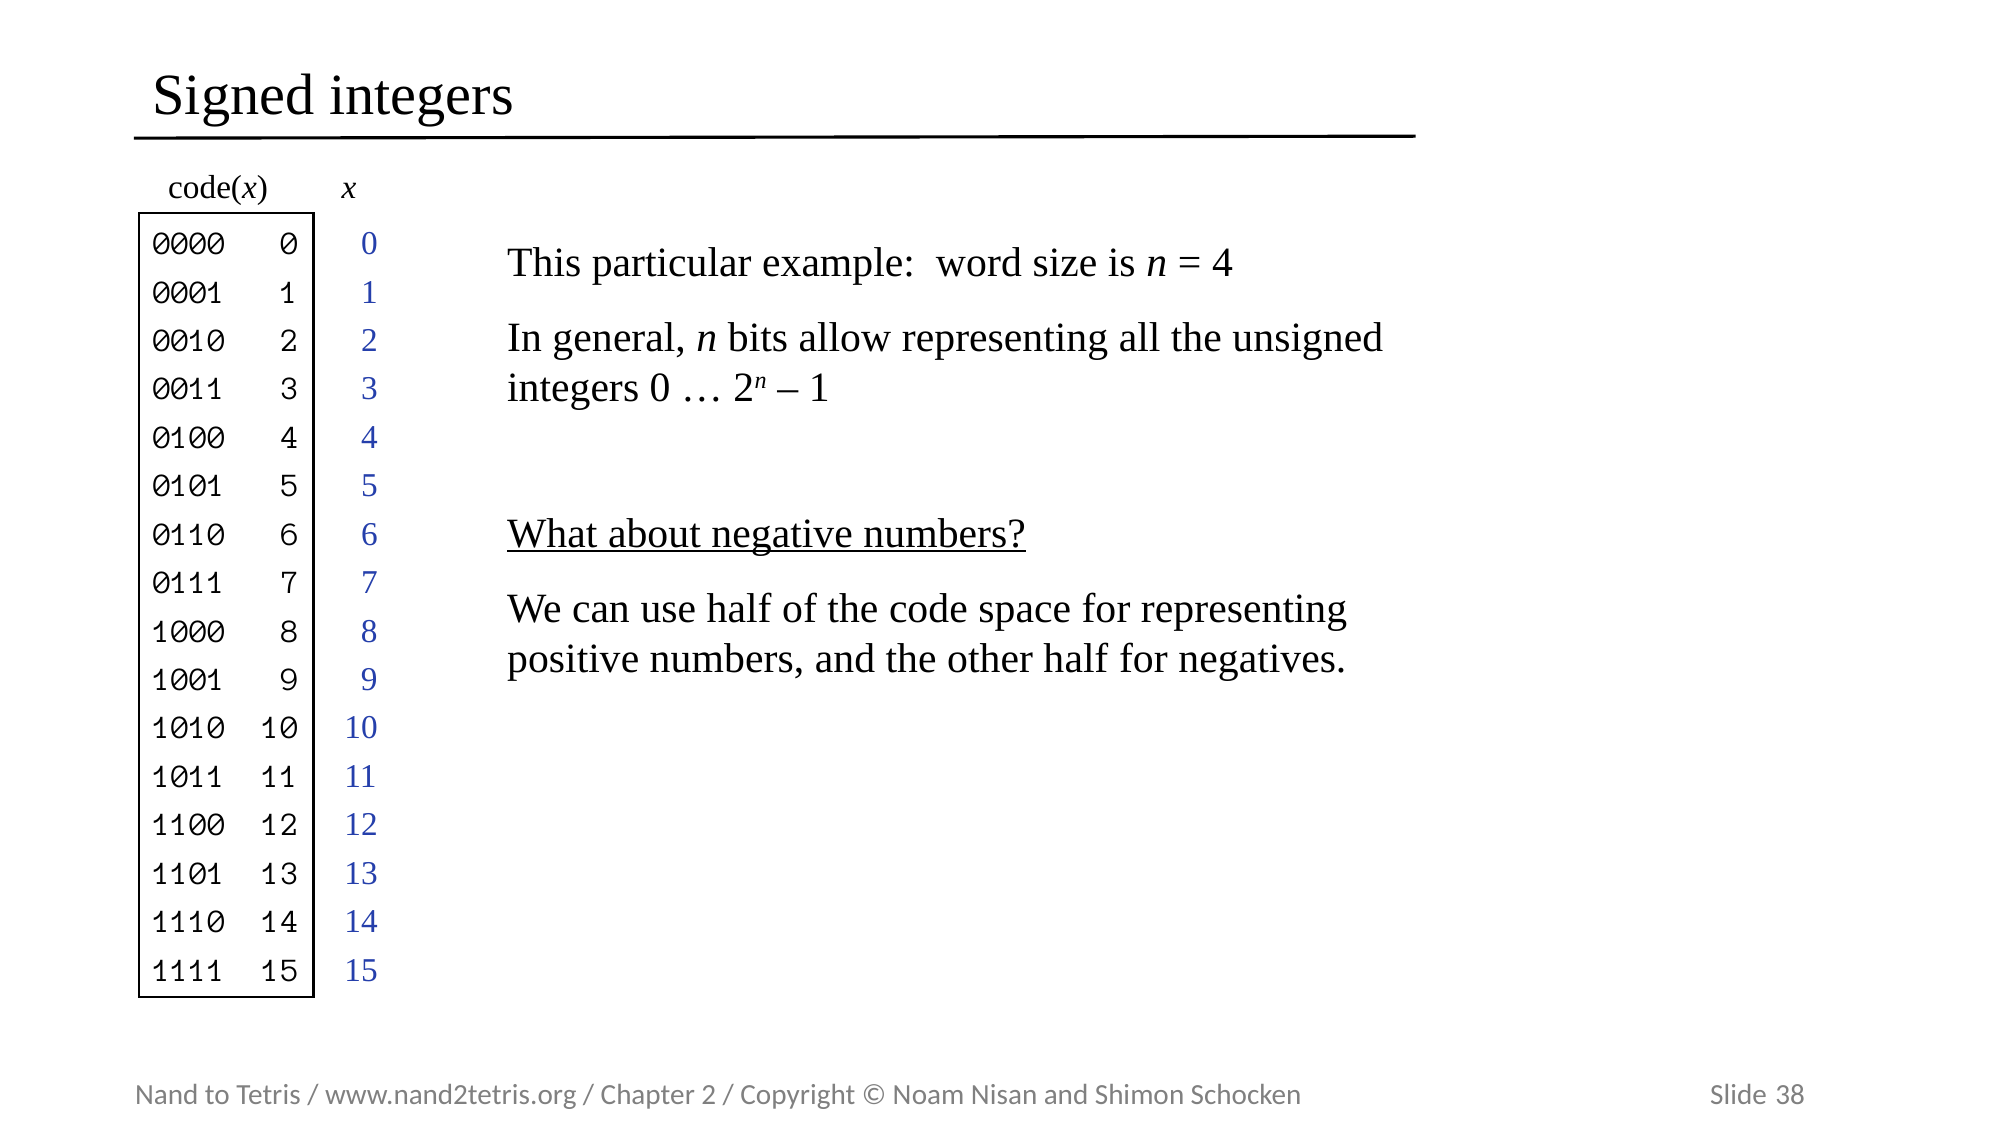

# Signed integers
 code(x)
x

0000   0     0
0001   1     1
0010   2     2
0011   3     3
0100   4     4
0101   5     5
0110   6     6
0111   7     7
1000   8     8
1001   9     9
1010  10   10
1011  11   11
1100  12   12
1101  13   13
1110  14   14
1111  15   15
This particular example:  word size is n = 4
In general, n bits allow representing all the unsigned integers 0 … 2n – 1
What about negative numbers?
We can use half of the code space for representing
positive numbers, and the other half for negatives.